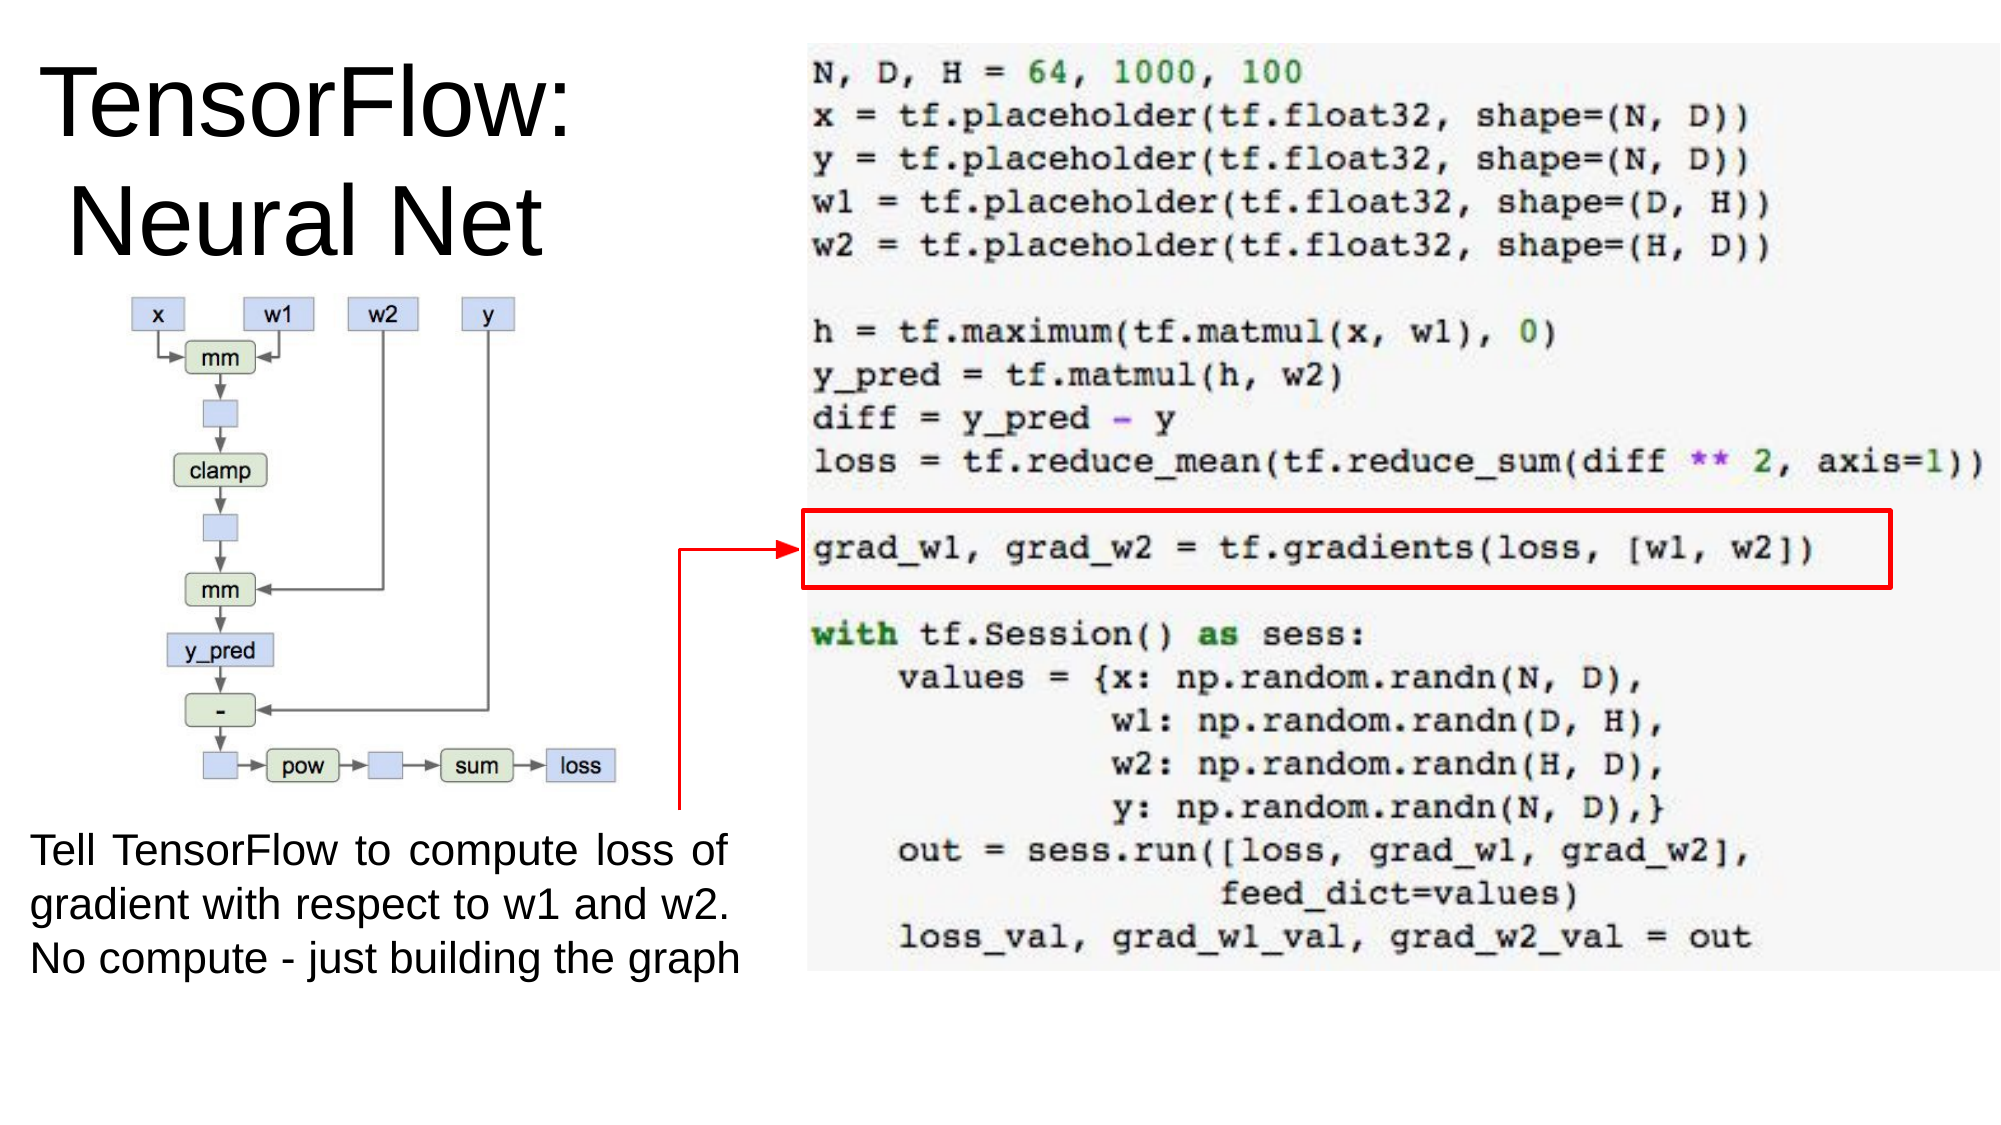

# TensorFlow:  Neural Net

Tell TensorFlow to compute loss of  gradient with respect to w1 and w2.  No compute - just building the graph
Fei-Fei Li & Justin Johnson & Serena Yeung